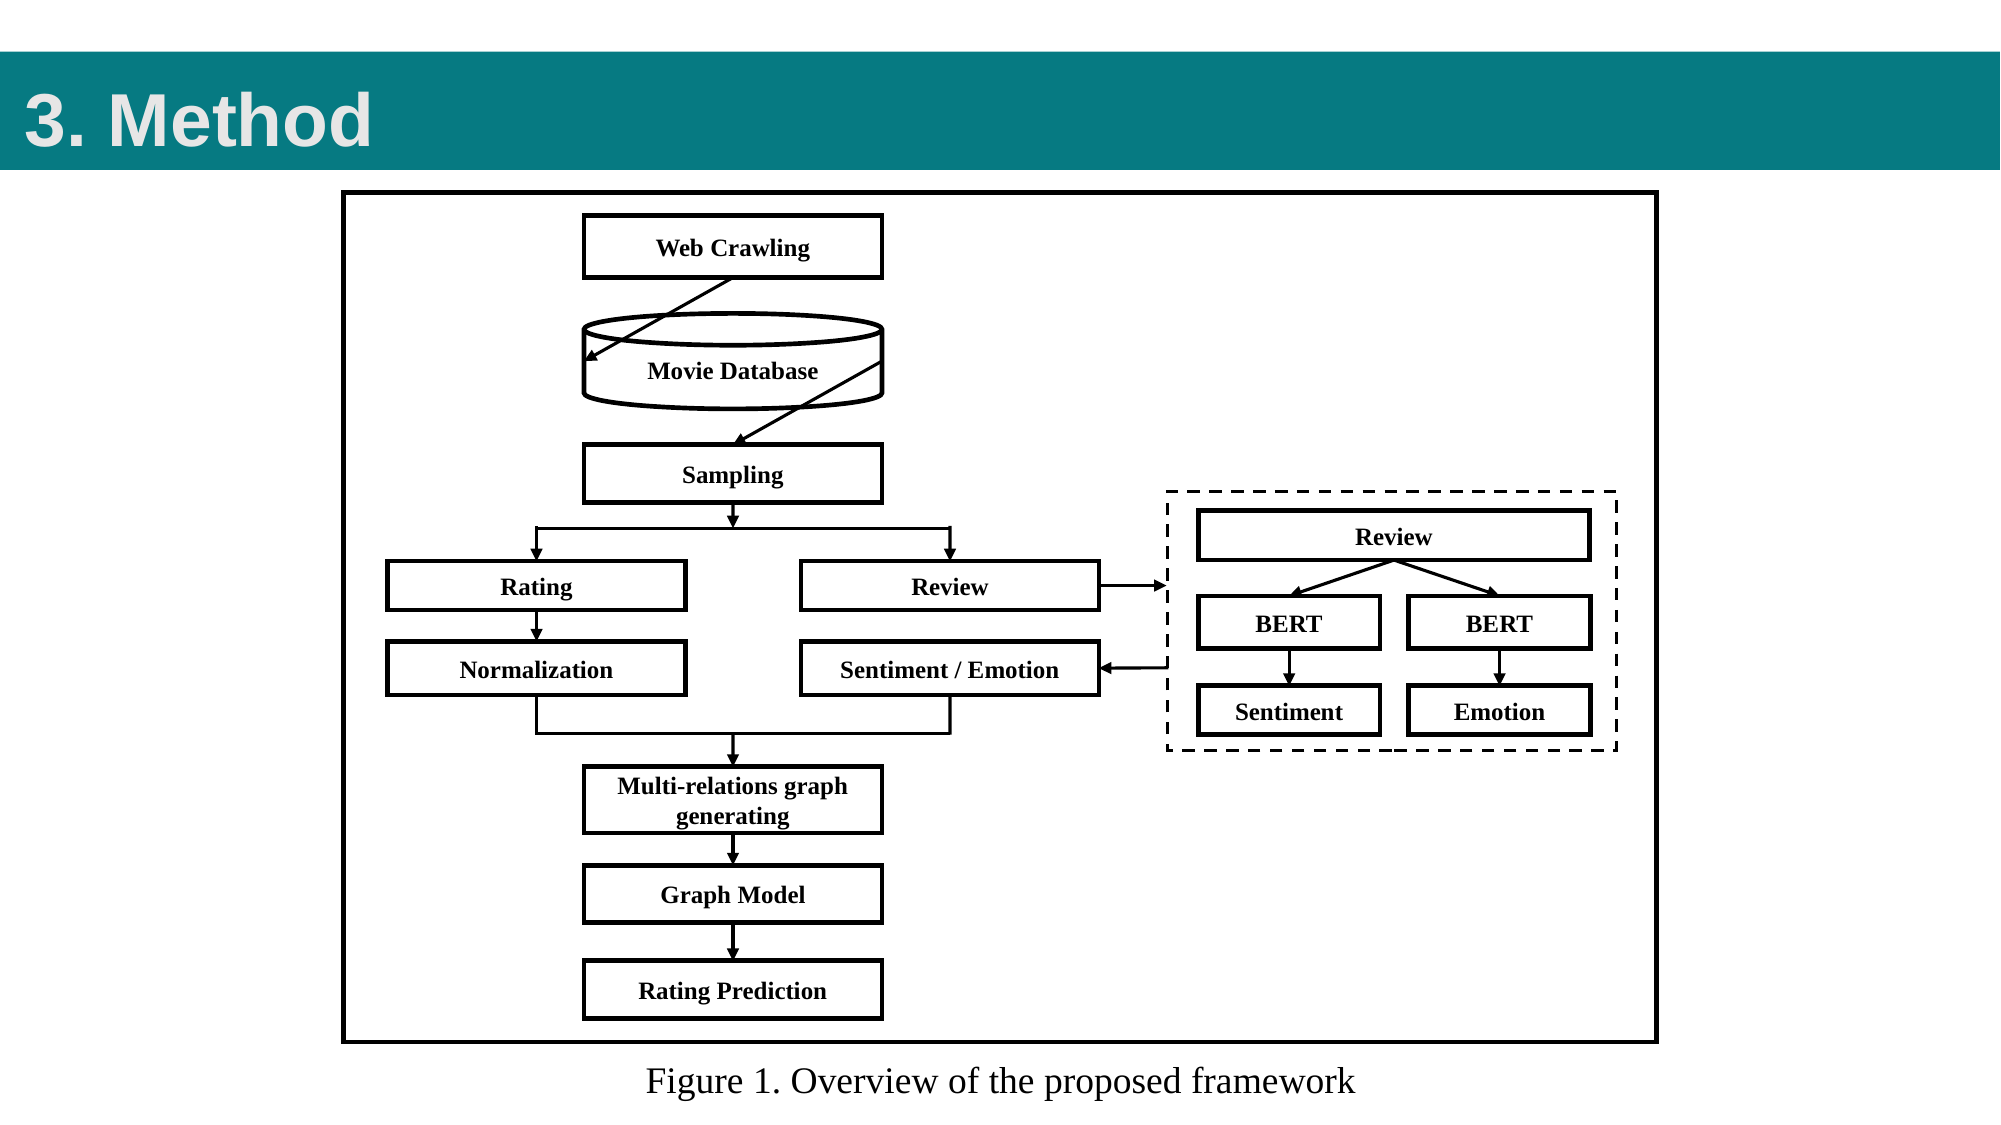

3. Method

Web Crawling
Movie Database
Sampling

Review
Rating
Review
BERT
BERT
Normalization
Sentiment / Emotion
Sentiment
Emotion
Multi-relations graph
generating
Graph Model
Rating Prediction
Figure 1. Overview of the proposed framework